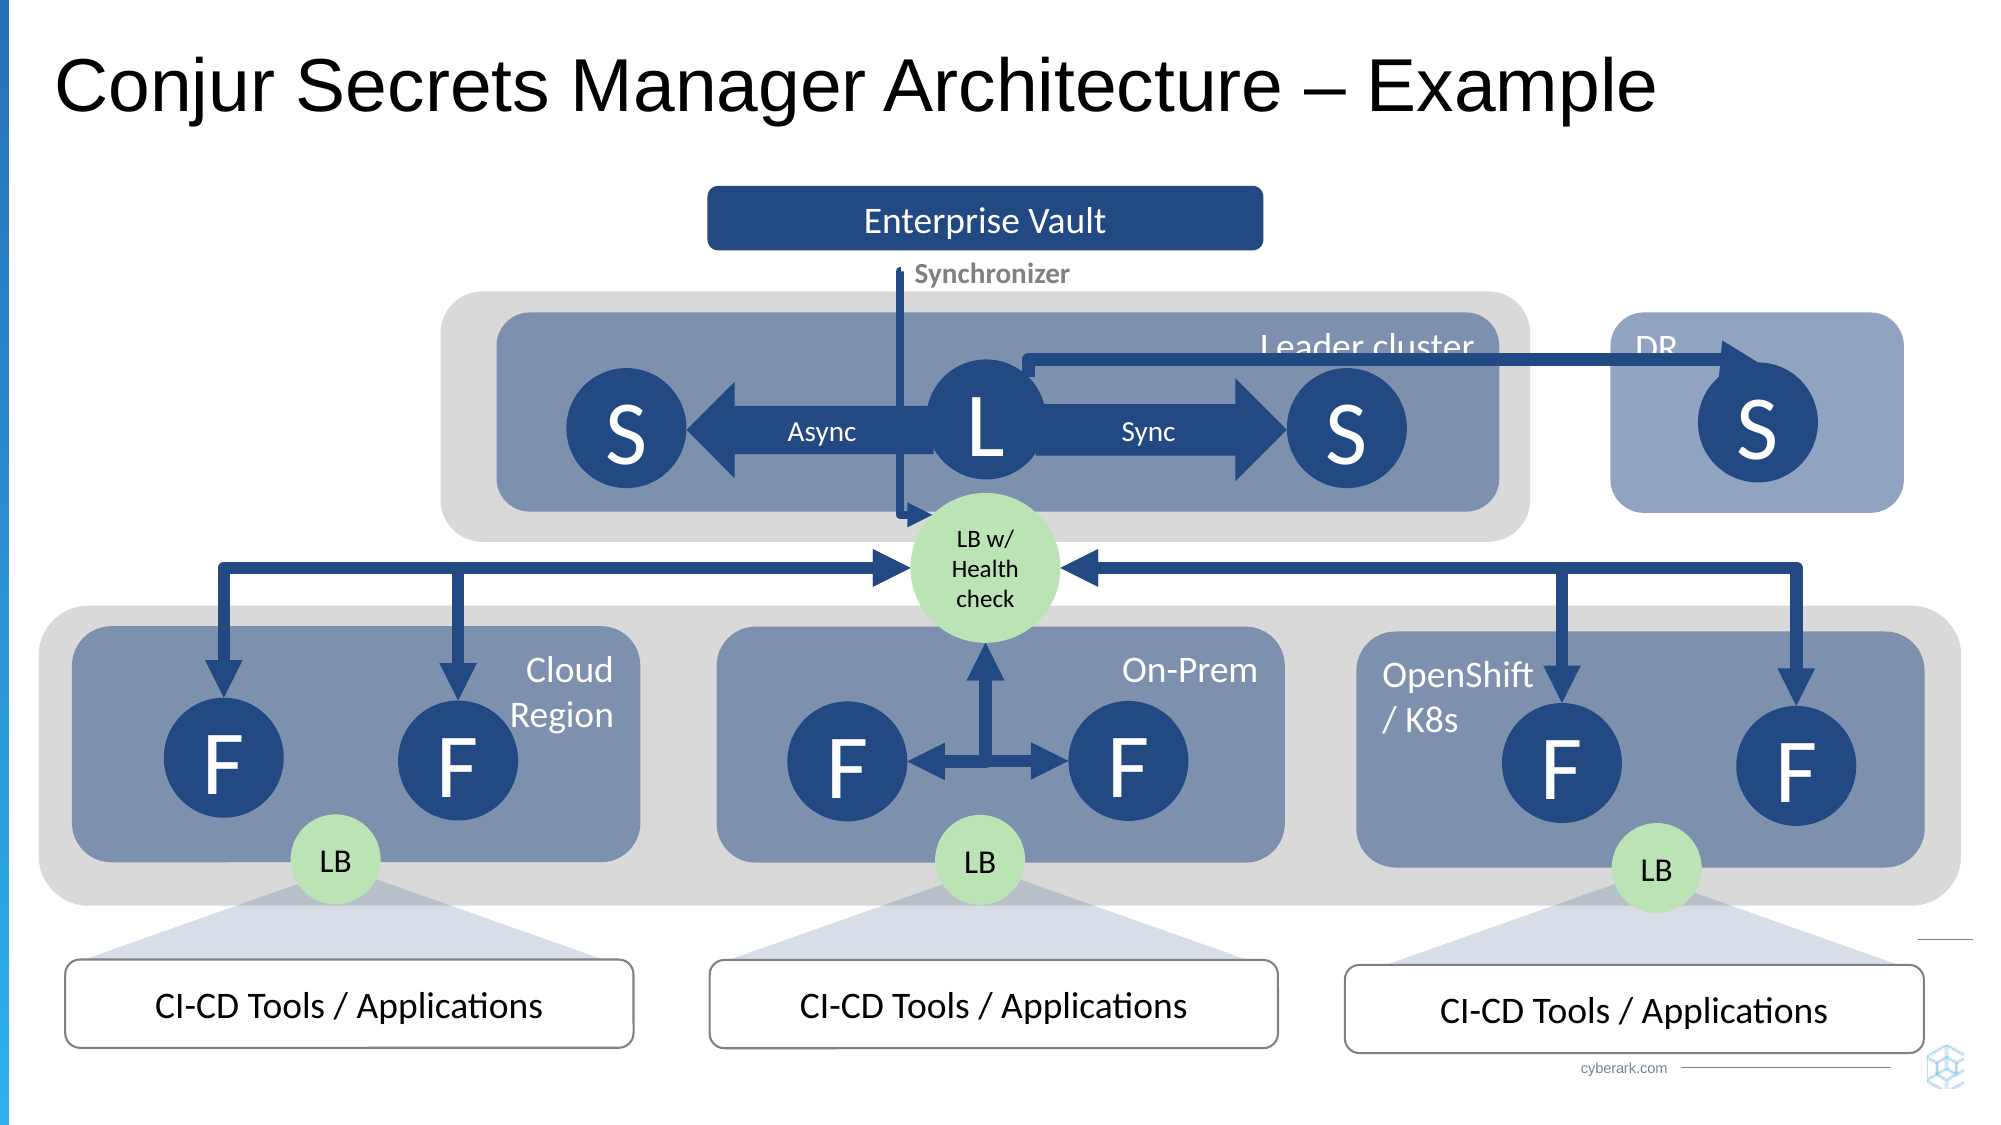

# Conjur Secrets Manager Architecture – Example
Enterprise Vault
Synchronizer

Leader cluster

DR

L
S
S
S
Sync
Async

LB w/ Health check

Cloud
Region
F
F
LB
On-Prem
F
F
LB
OpenShift
/ K8s
F
F
LB

CI-CD Tools / Applications
CI-CD Tools / Applications
CI-CD Tools / Applications